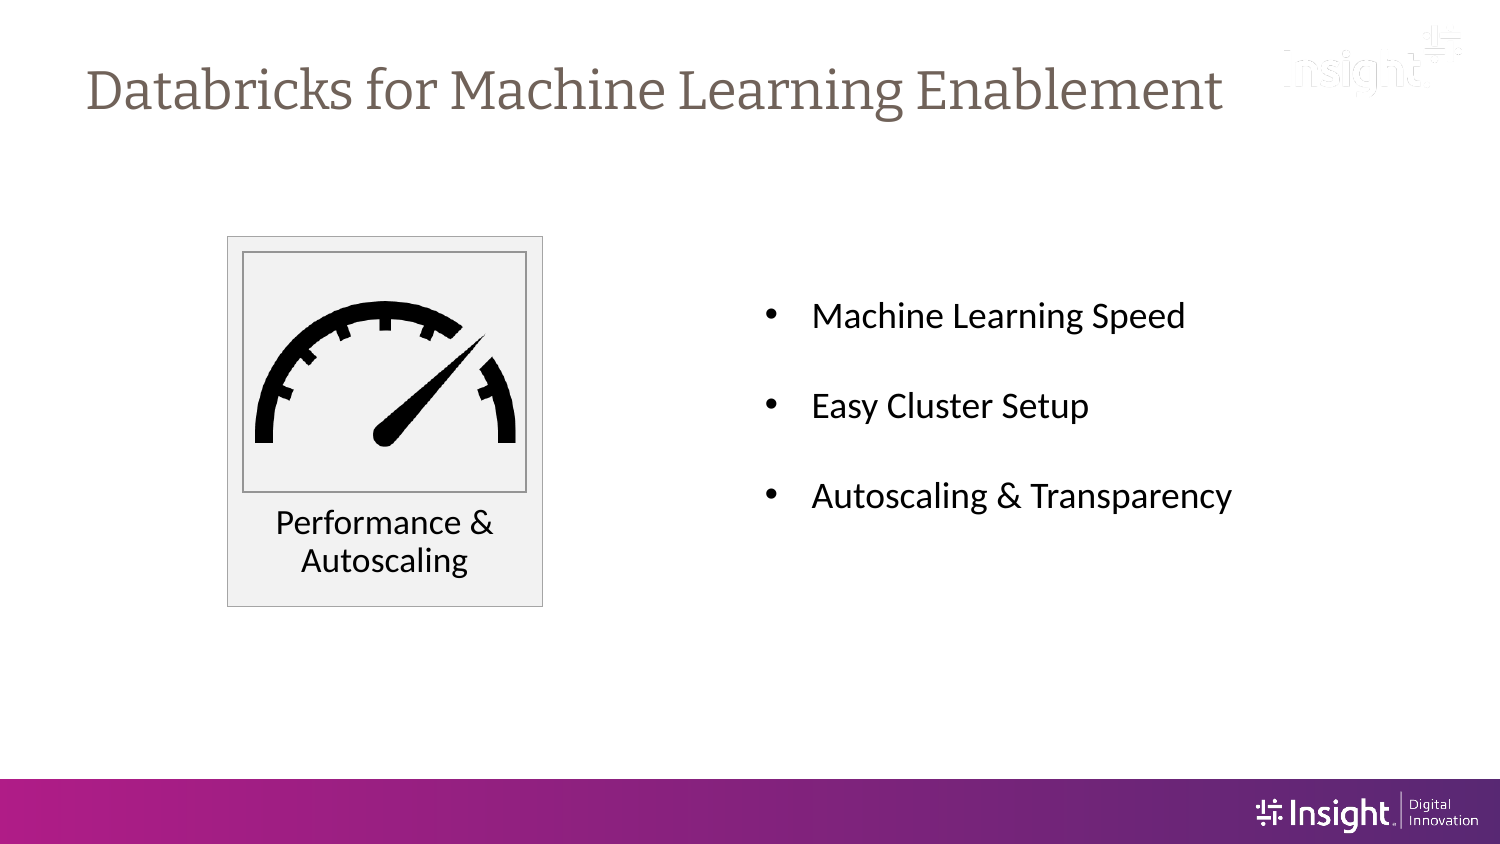

Databricks for Machine Learning Enablement
Performance & Autoscaling
Machine Learning Speed
Easy Cluster Setup
Autoscaling & Transparency